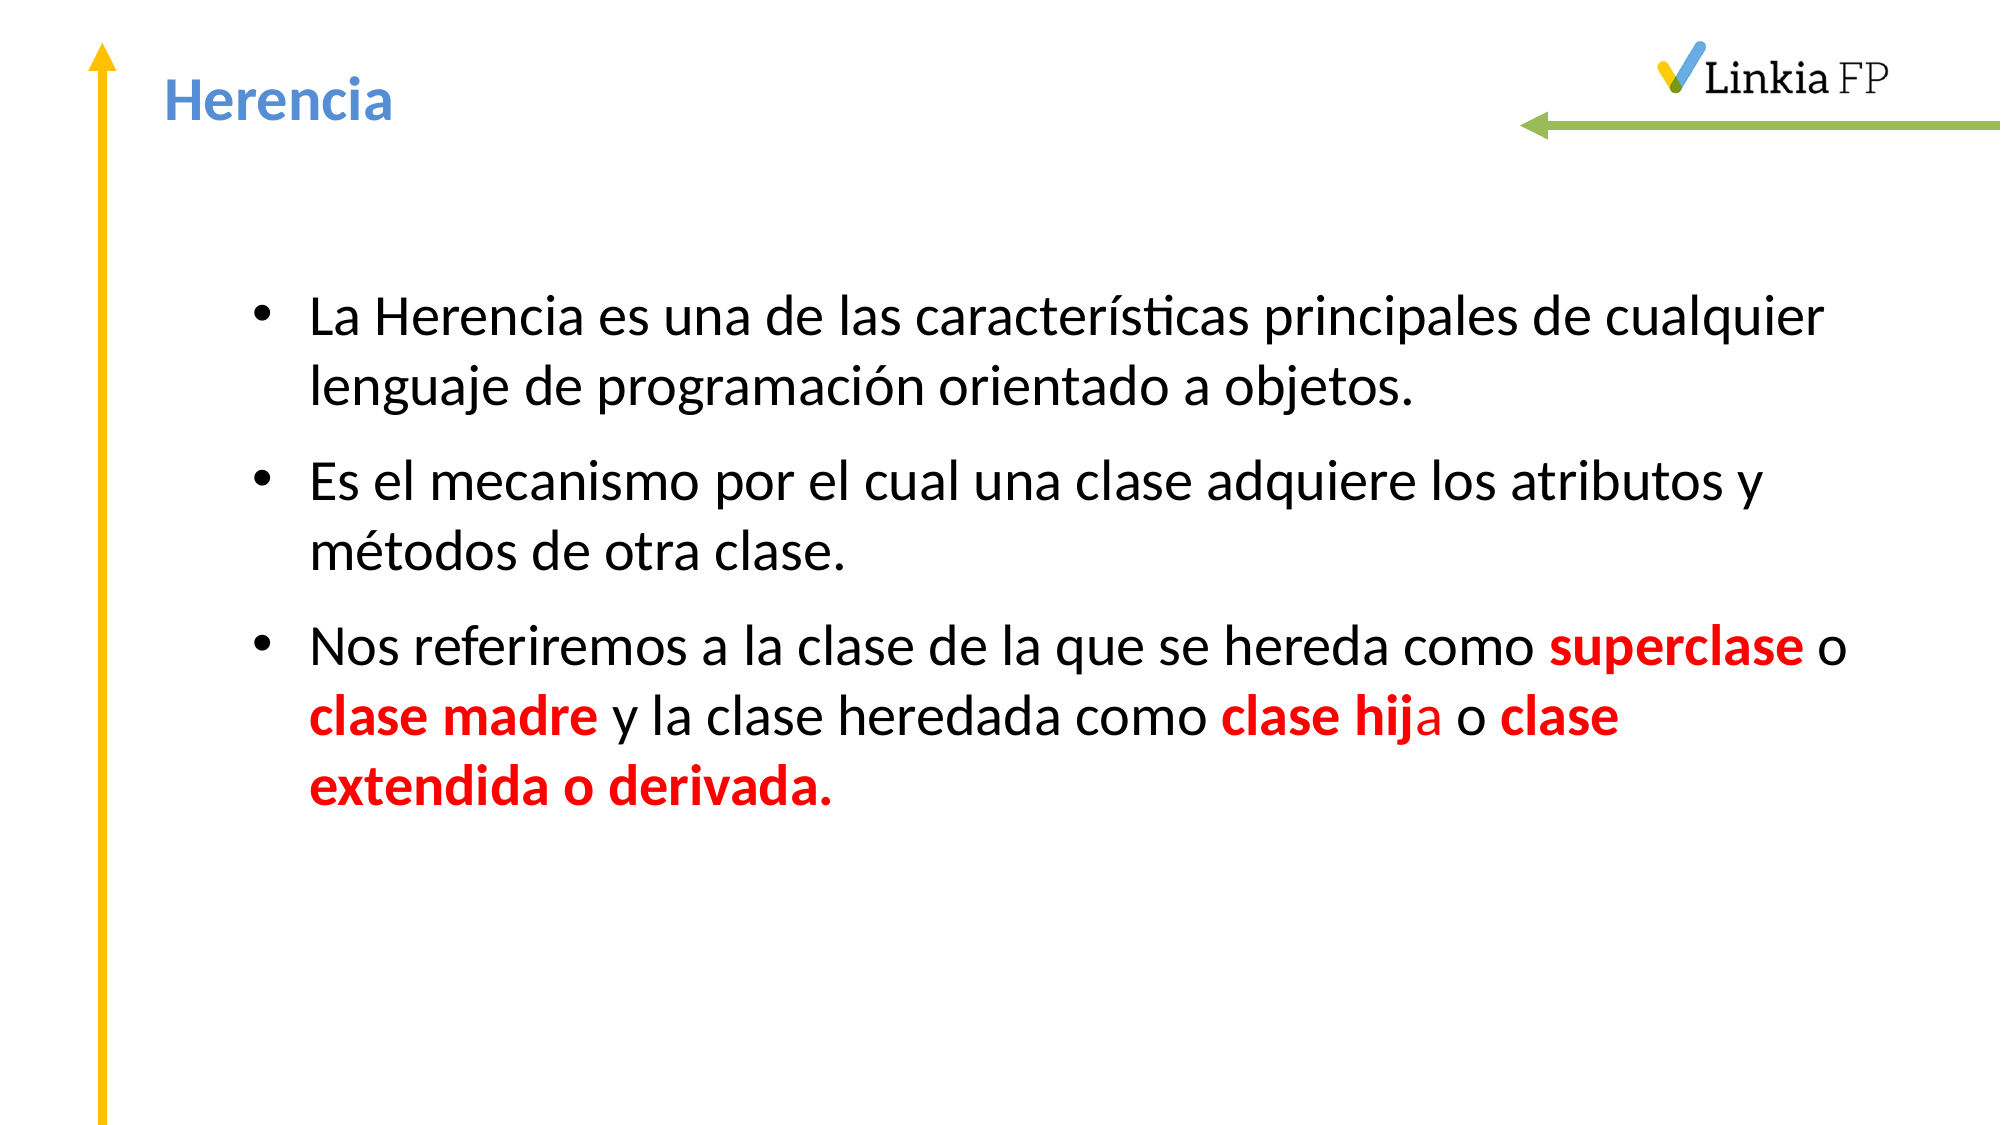

# Herencia
La Herencia es una de las características principales de cualquier lenguaje de programación orientado a objetos.
Es el mecanismo por el cual una clase adquiere los atributos y métodos de otra clase.
Nos referiremos a la clase de la que se hereda como superclase o clase madre y la clase heredada como clase hija o clase extendida o derivada.